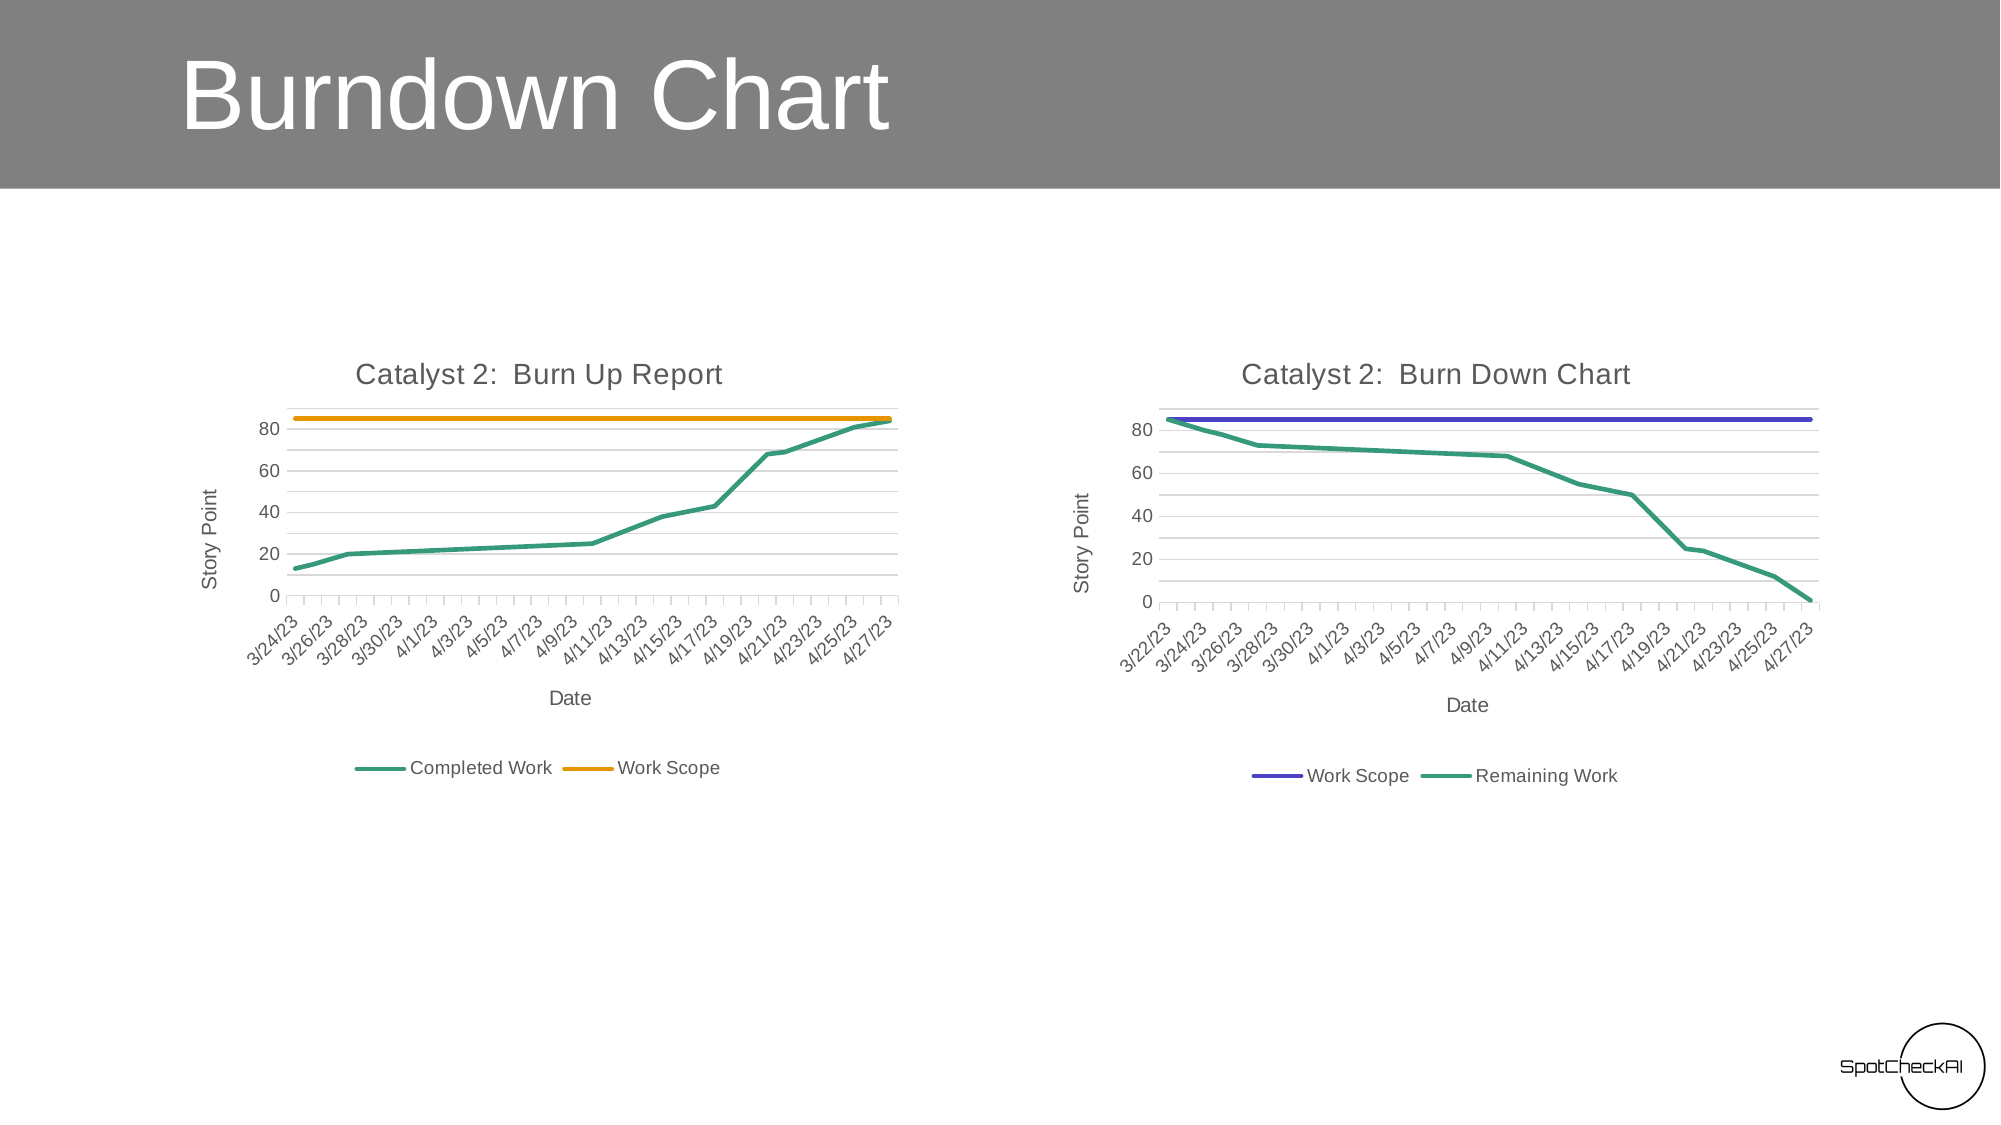

# Burndown Chart

### Chart: Catalyst 2:  Burn Up Report

| Category | Completed Work | Work Scope |
|---|---|---|
| 45009 | 13.0 | 85.0 |
| 45010 | 15.0 | 85.0 |
| 45012 | 20.0 | 85.0 |
| 45026 | 25.0 | 85.0 |
| 45030 | 38.0 | 85.0 |
| 45033 | 43.0 | 85.0 |
| 45036 | 68.0 | 85.0 |
| 45037 | 69.0 | 85.0 |
| 45041 | 81.0 | 85.0 |
| 45043 | 84.0 | 85.0 |

### Chart: Catalyst 2:  Burn Down Chart

| Category | Work Scope | Remaining Work |
|---|---|---|
| 45007 | 85.0 | 85.0 |
| 45009 | 85.0 | 80.0 |
| 45010 | 85.0 | 78.0 |
| 45012 | 85.0 | 73.0 |
| 45026 | 85.0 | 68.0 |
| 45030 | 85.0 | 55.0 |
| 45033 | 85.0 | 50.0 |
| 45036 | 85.0 | 25.0 |
| 45037 | 85.0 | 24.0 |
| 45041 | 85.0 | 12.0 |
| 45043 | 85.0 | 1.0 |